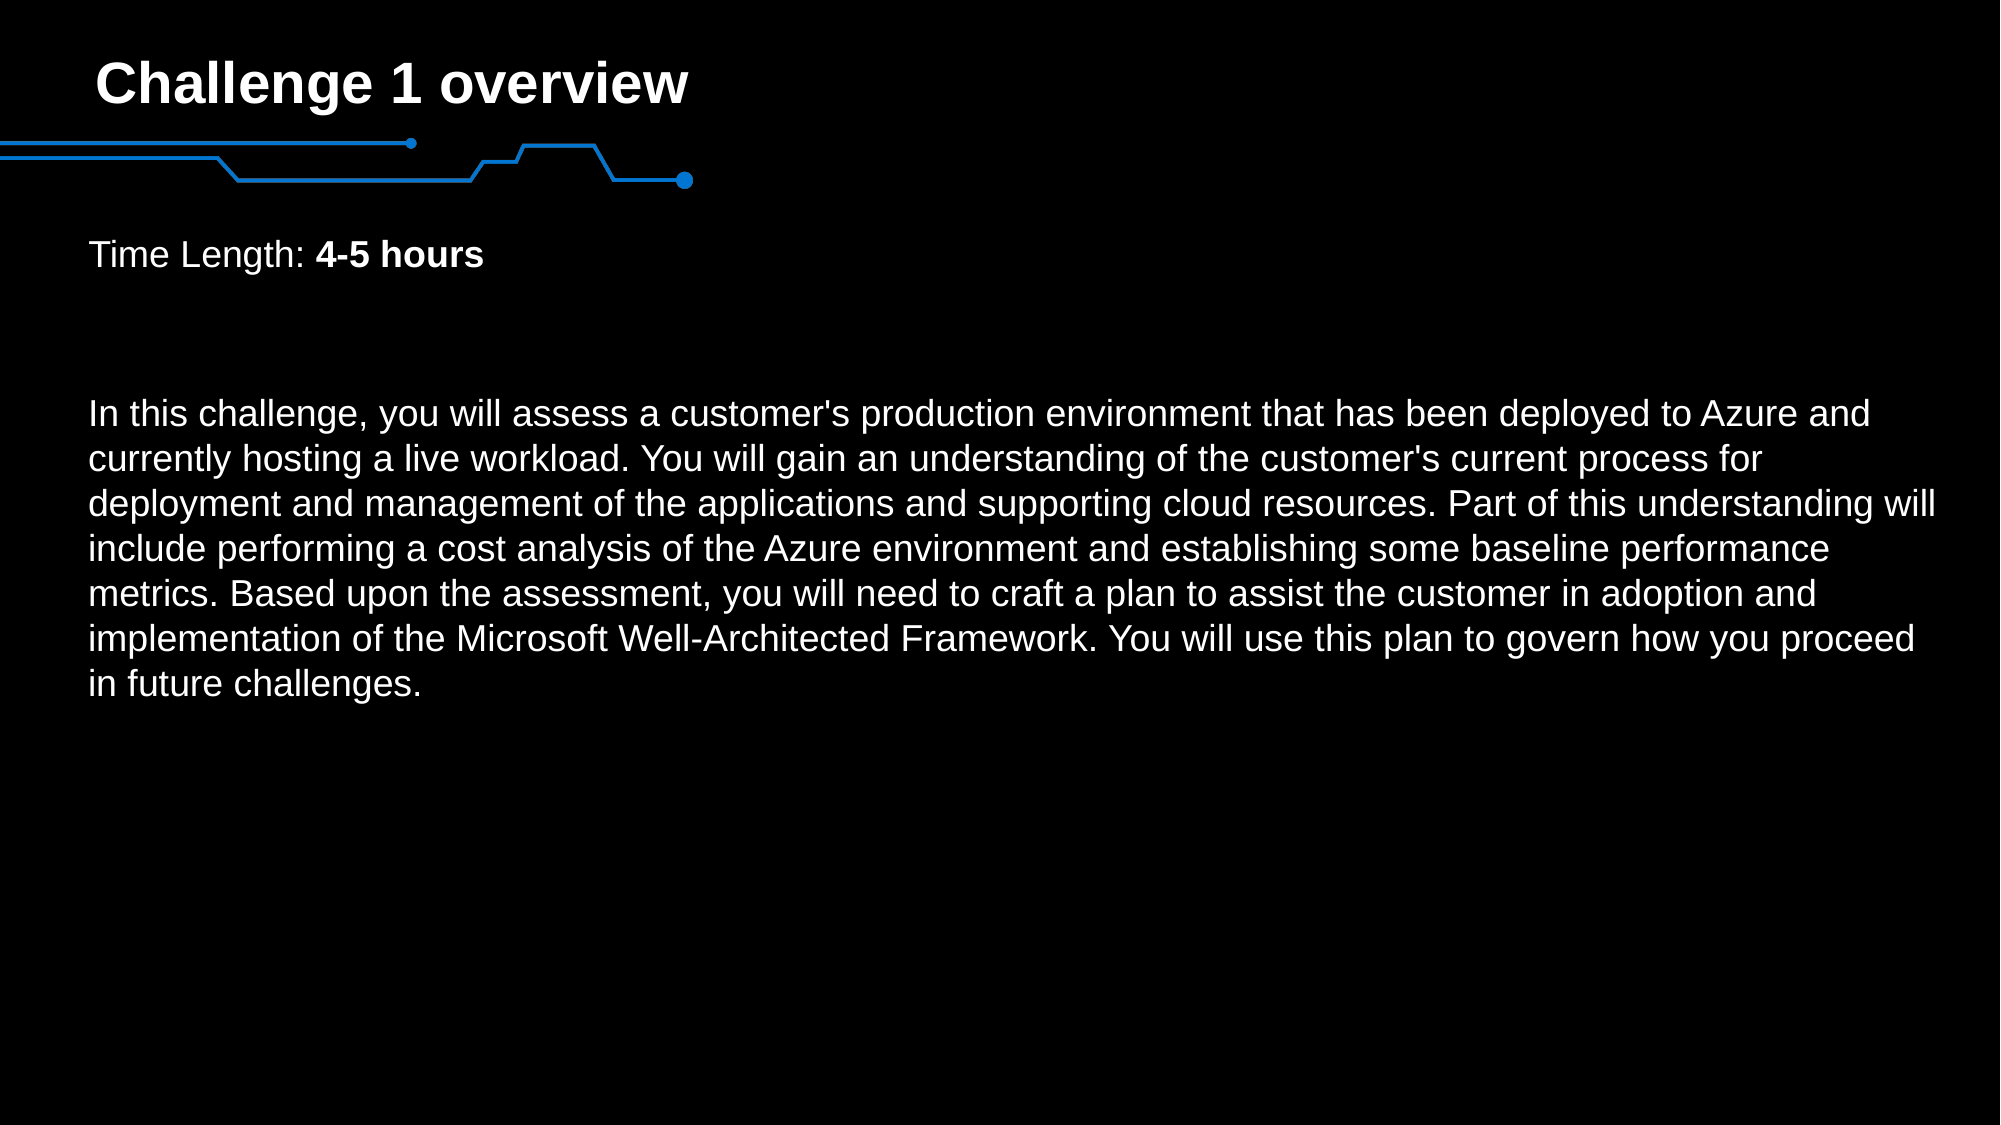

# Challenge 1 overview
Time Length: 4-5 hours
In this challenge, you will assess a customer's production environment that has been deployed to Azure and currently hosting a live workload. You will gain an understanding of the customer's current process for deployment and management of the applications and supporting cloud resources. Part of this understanding will include performing a cost analysis of the Azure environment and establishing some baseline performance metrics. Based upon the assessment, you will need to craft a plan to assist the customer in adoption and implementation of the Microsoft Well-Architected Framework. You will use this plan to govern how you proceed in future challenges.